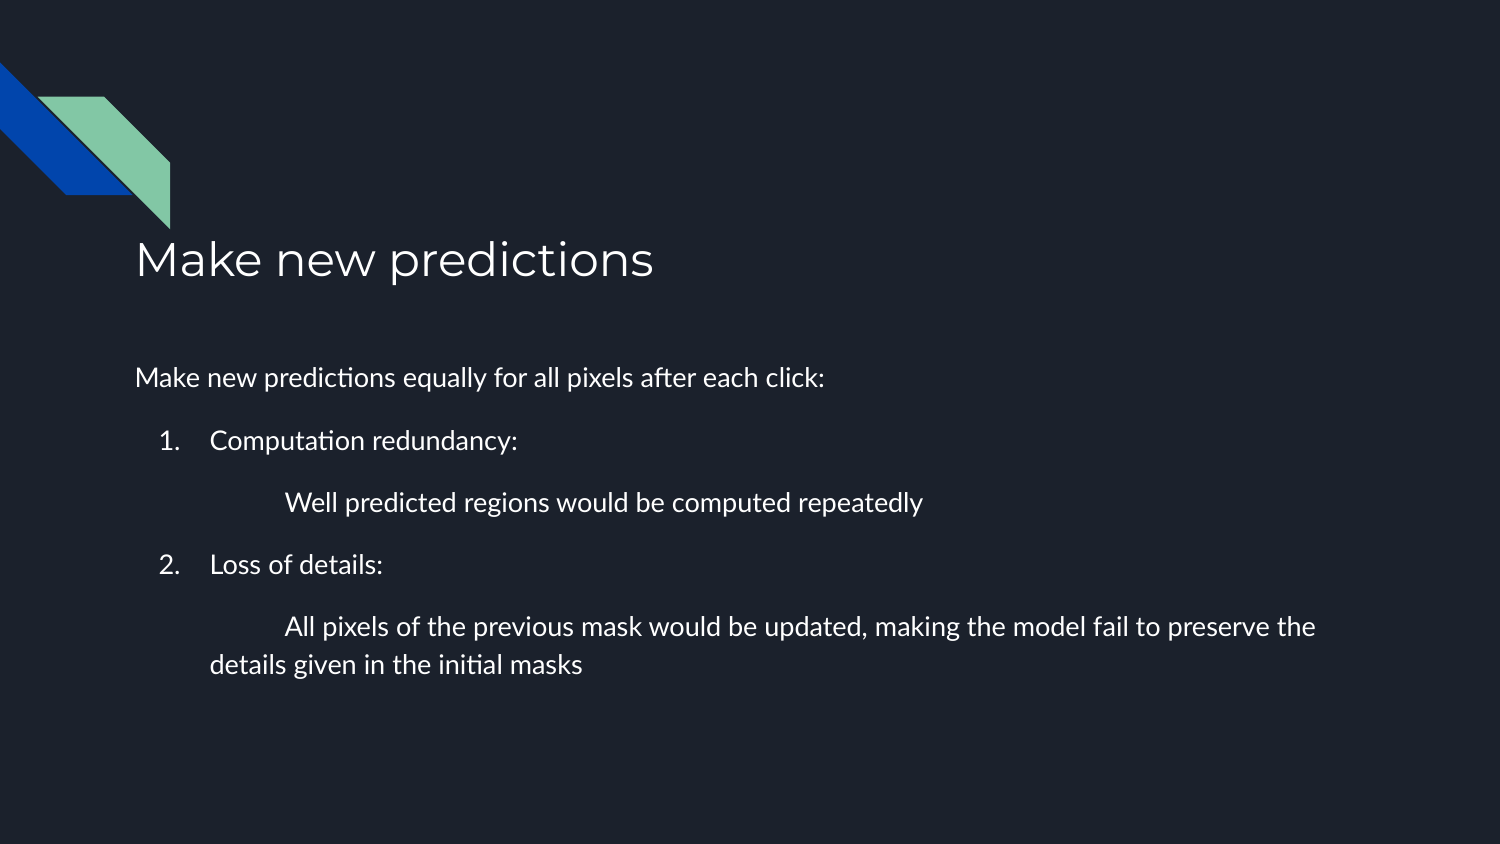

# Make new predictions
Make new predictions equally for all pixels after each click:
Computation redundancy:
Well predicted regions would be computed repeatedly
Loss of details:
All pixels of the previous mask would be updated, making the model fail to preserve the details given in the initial masks